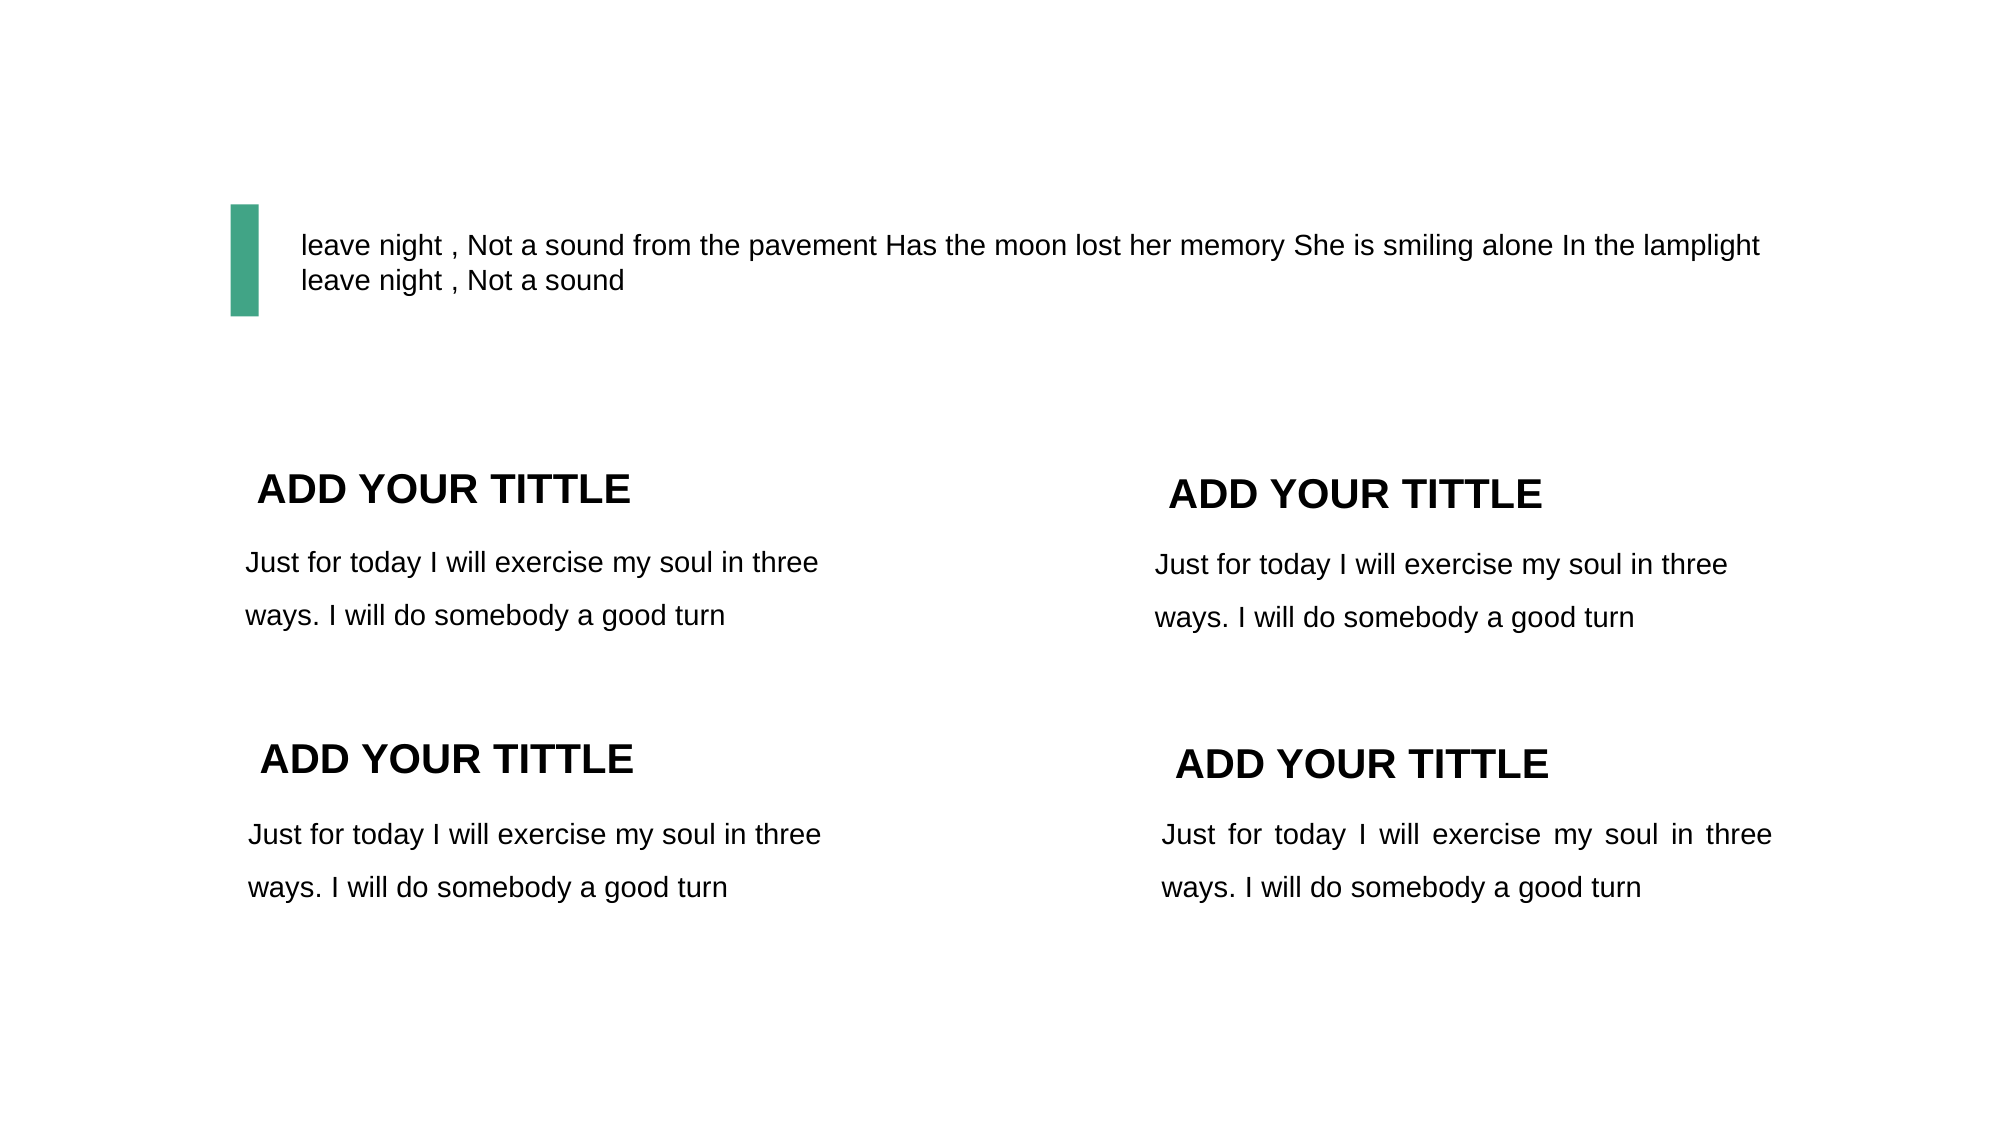

leave night , Not a sound from the pavement Has the moon lost her memory She is smiling alone In the lamplight leave night , Not a sound
ADD YOUR TITTLE
Just for today I will exercise my soul in three ways. I will do somebody a good turn
ADD YOUR TITTLE
Just for today I will exercise my soul in three ways. I will do somebody a good turn
ADD YOUR TITTLE
Just for today I will exercise my soul in three ways. I will do somebody a good turn
ADD YOUR TITTLE
Just for today I will exercise my soul in three ways. I will do somebody a good turn